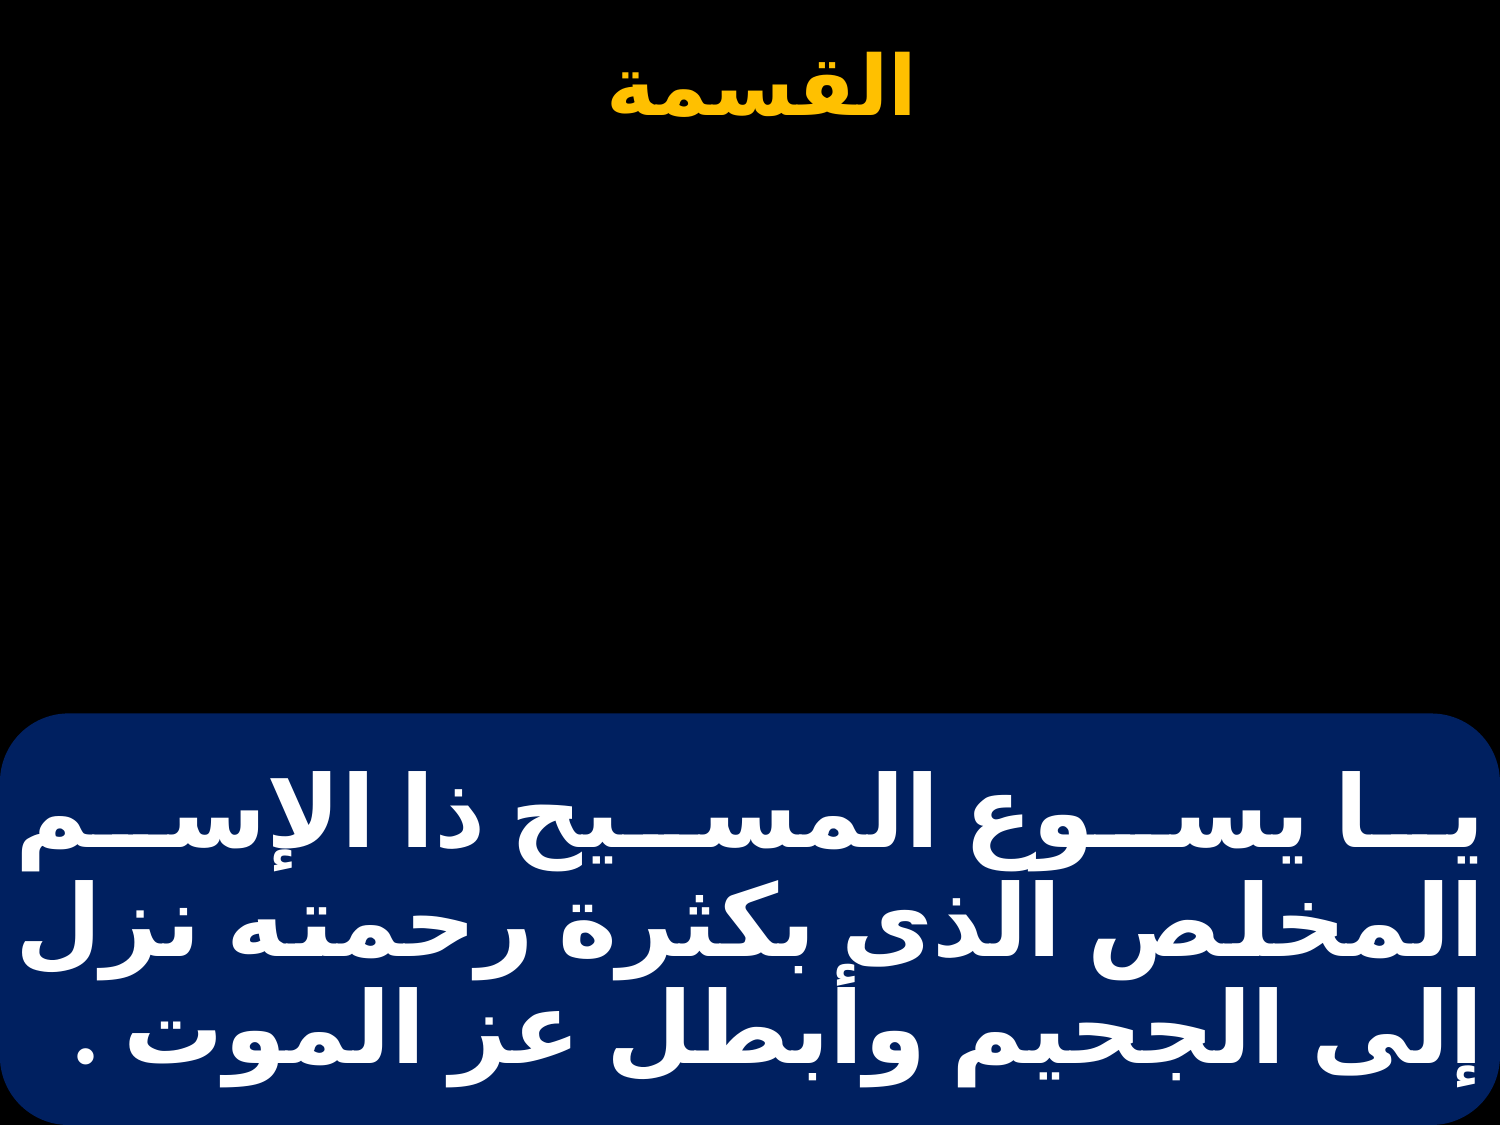

# يا يسوع المسيح ذا الإسم المخلص الذى بكثرة رحمته نزل إلى الجحيم وأبطل عز الموت .